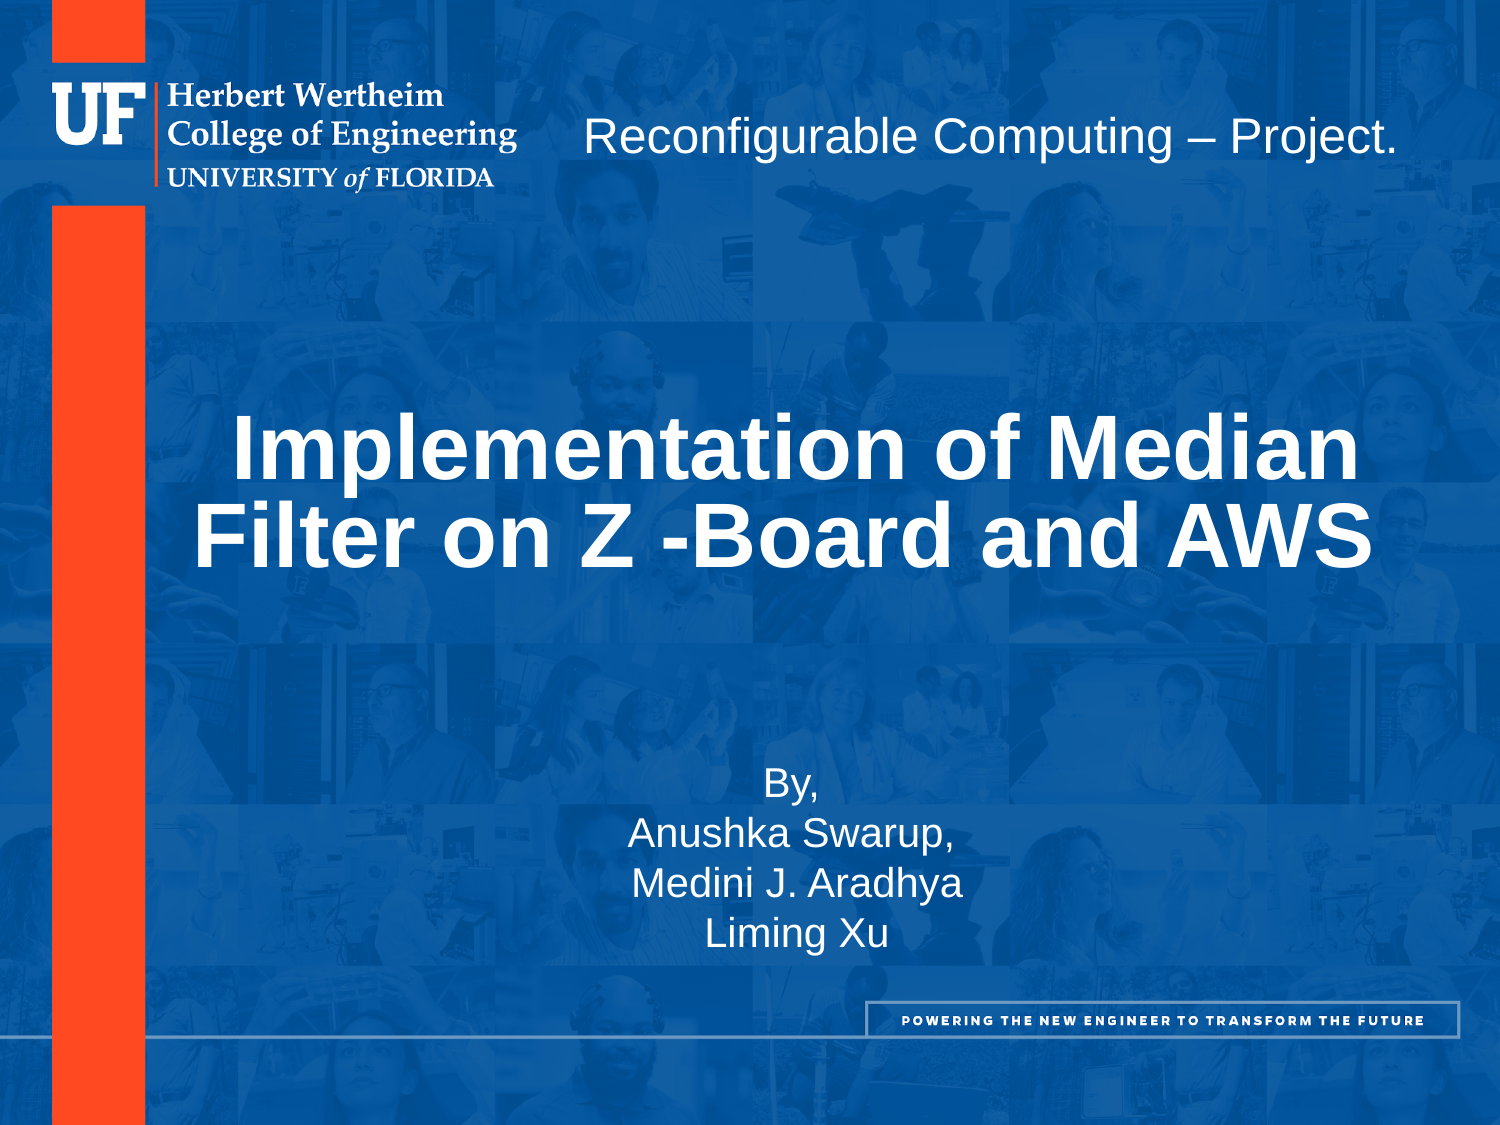

Reconfigurable Computing – Project.
# Implementation of Median Filter on Z -Board and AWS
By,
Anushka Swarup,
Medini J. Aradhya
Liming Xu